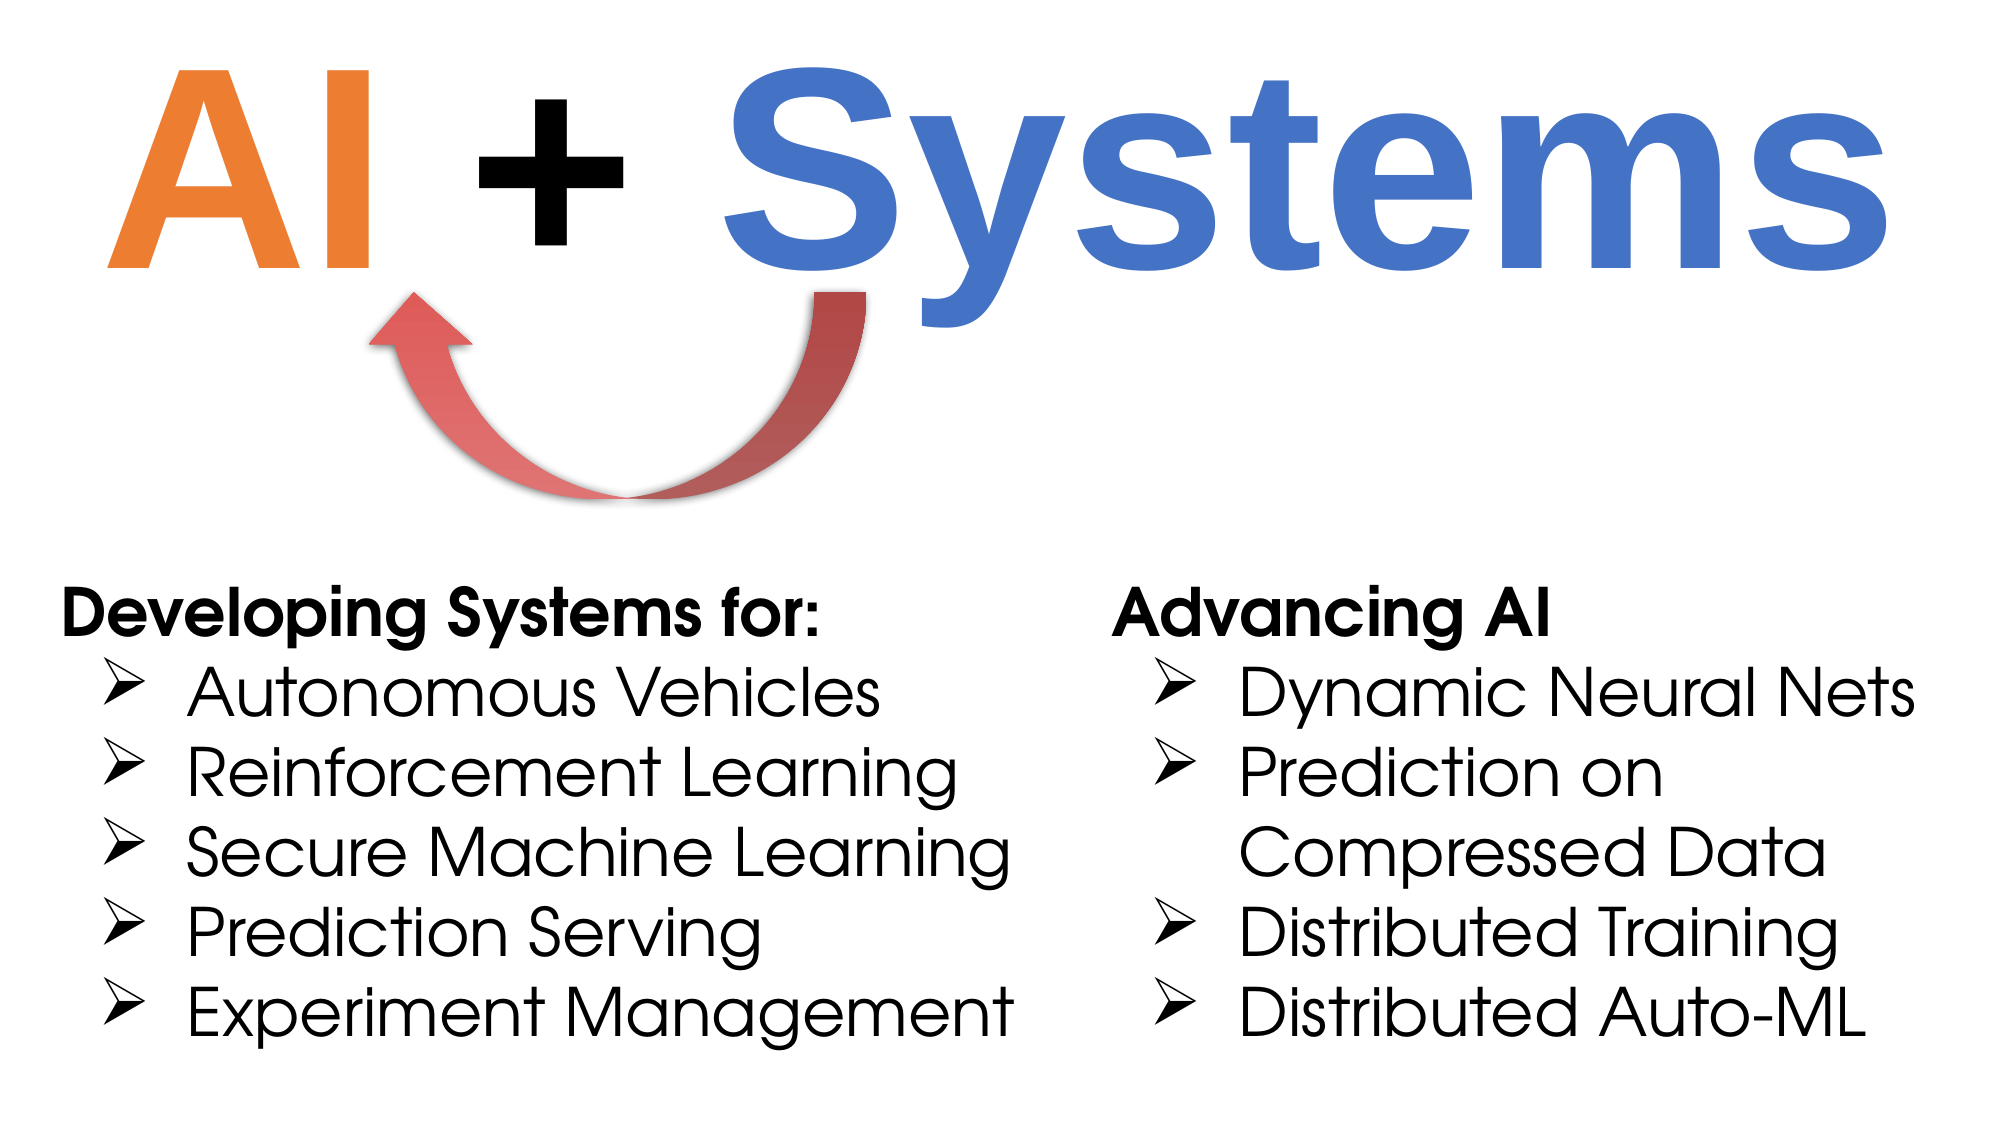

# AI + Systems

Developing Systems for:
Autonomous Vehicles
Reinforcement Learning
Secure Machine Learning
Prediction Serving
Experiment Management
Advancing AI
Dynamic Neural Nets
Prediction on
Compressed Data
Distributed Training
Distributed Auto-ML

Advances in systems are enabling substantial progress in AI